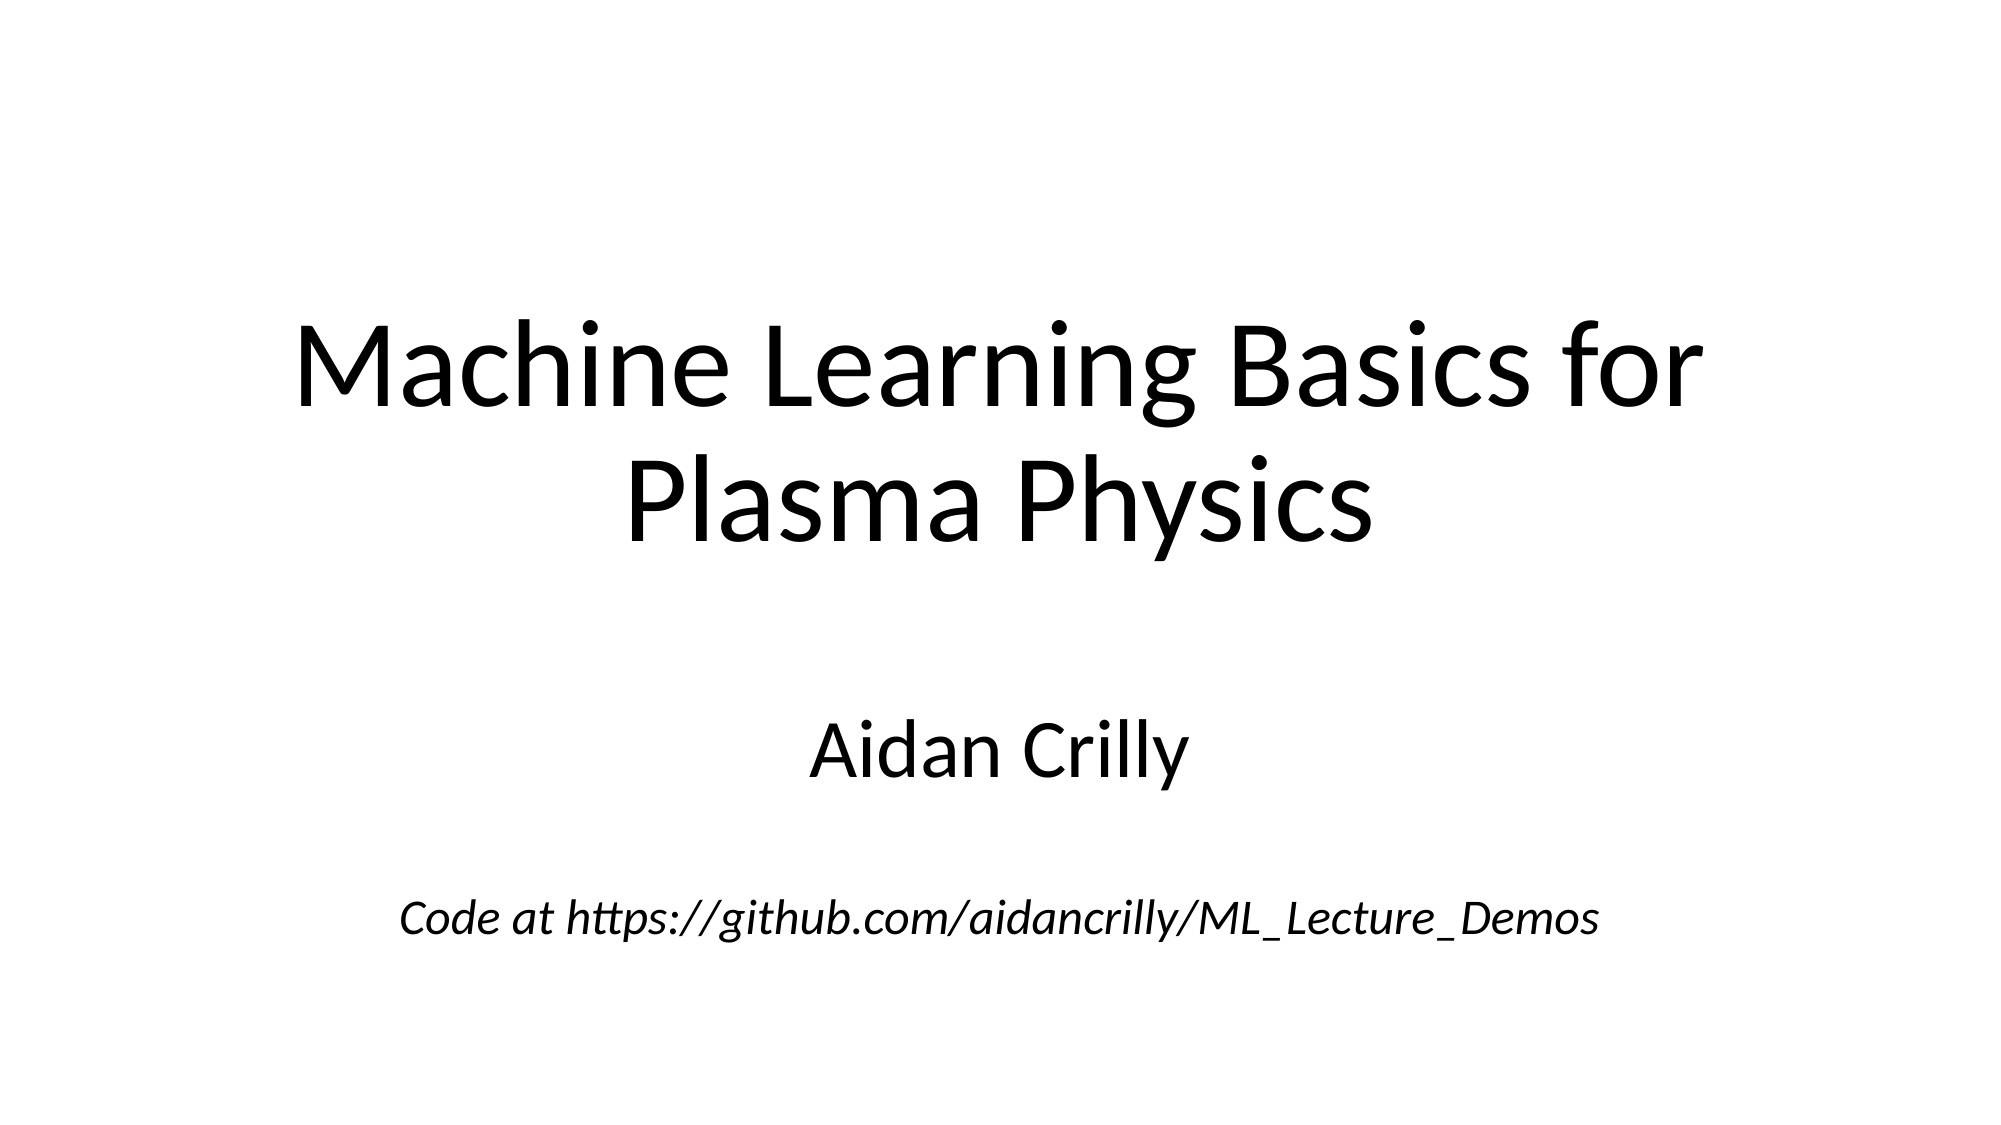

# Machine Learning Basics for Plasma Physics
Aidan Crilly

Code at https://github.com/aidancrilly/ML_Lecture_Demos